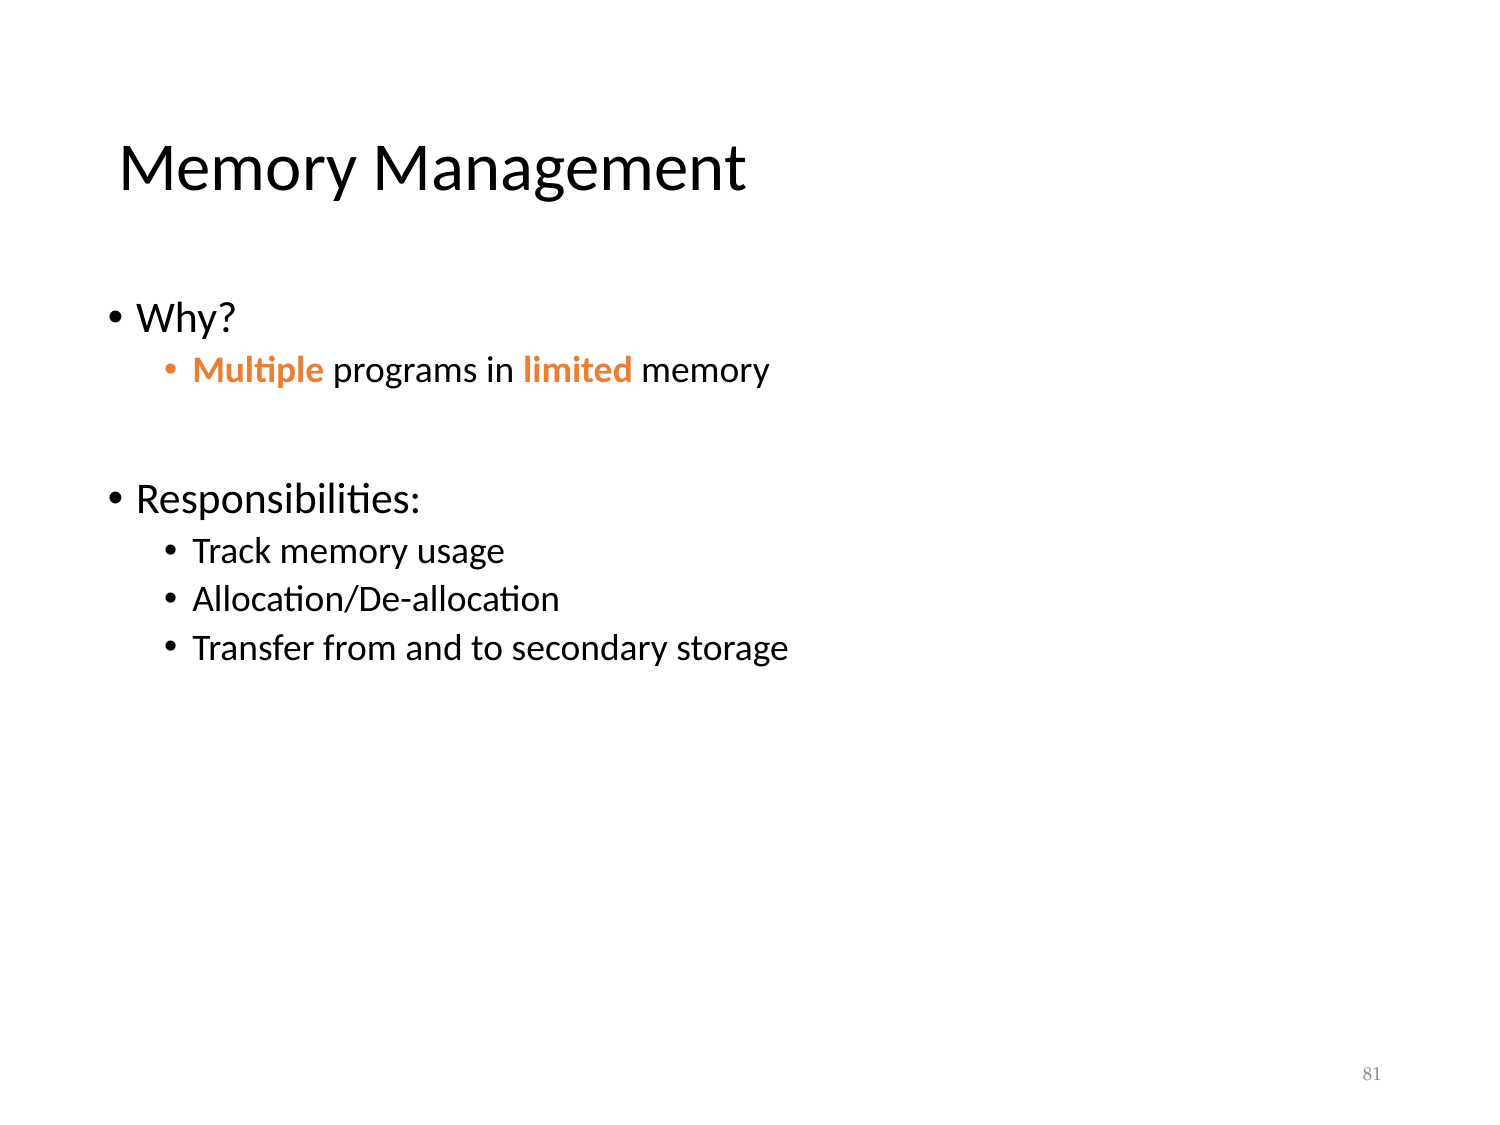

# Memory Management
Why?
Multiple programs in limited memory

Responsibilities:
Track memory usage
Allocation/De-allocation
Transfer from and to secondary storage
81